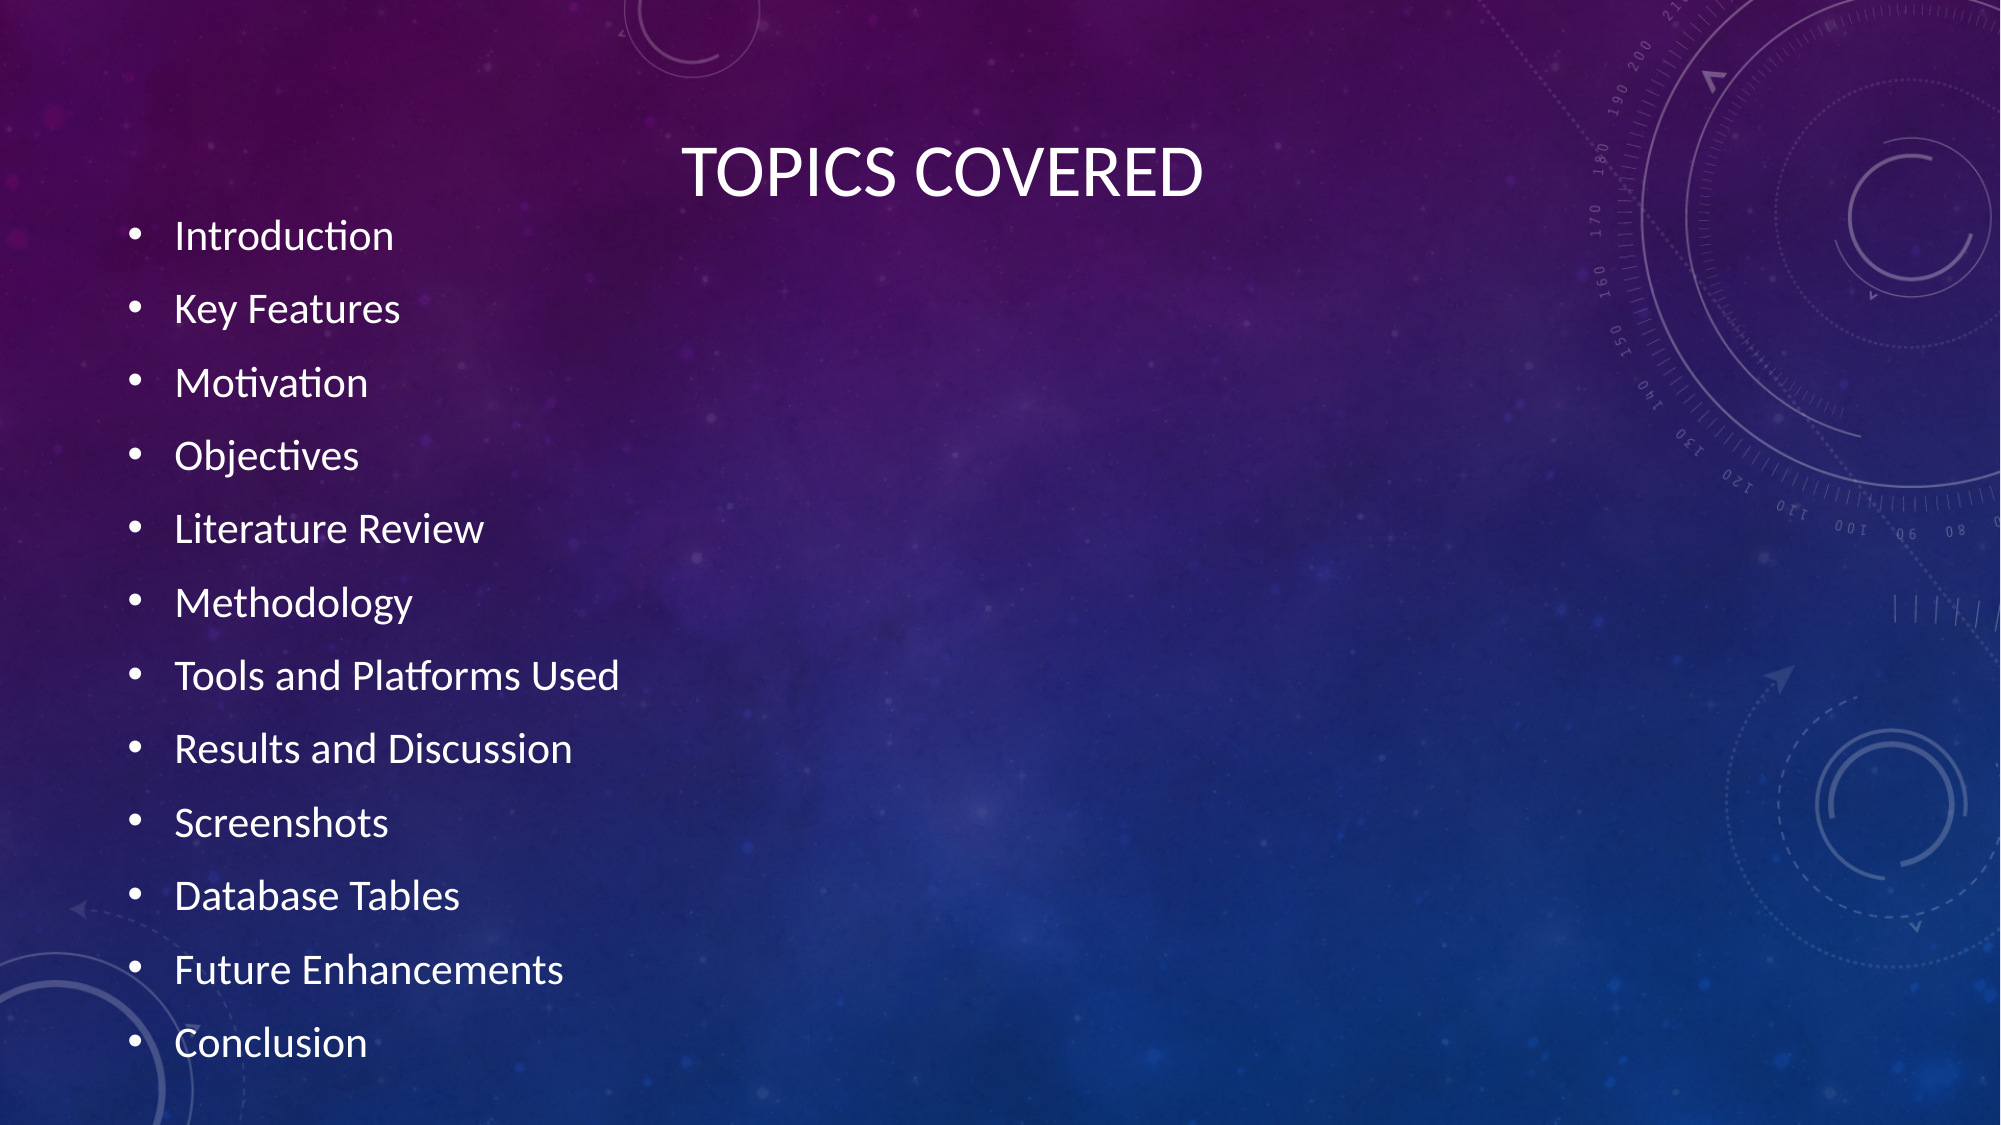

# Topics Covered
Introduction
Key Features
Motivation
Objectives
Literature Review
Methodology
Tools and Platforms Used
Results and Discussion
Screenshots
Database Tables
Future Enhancements
Conclusion